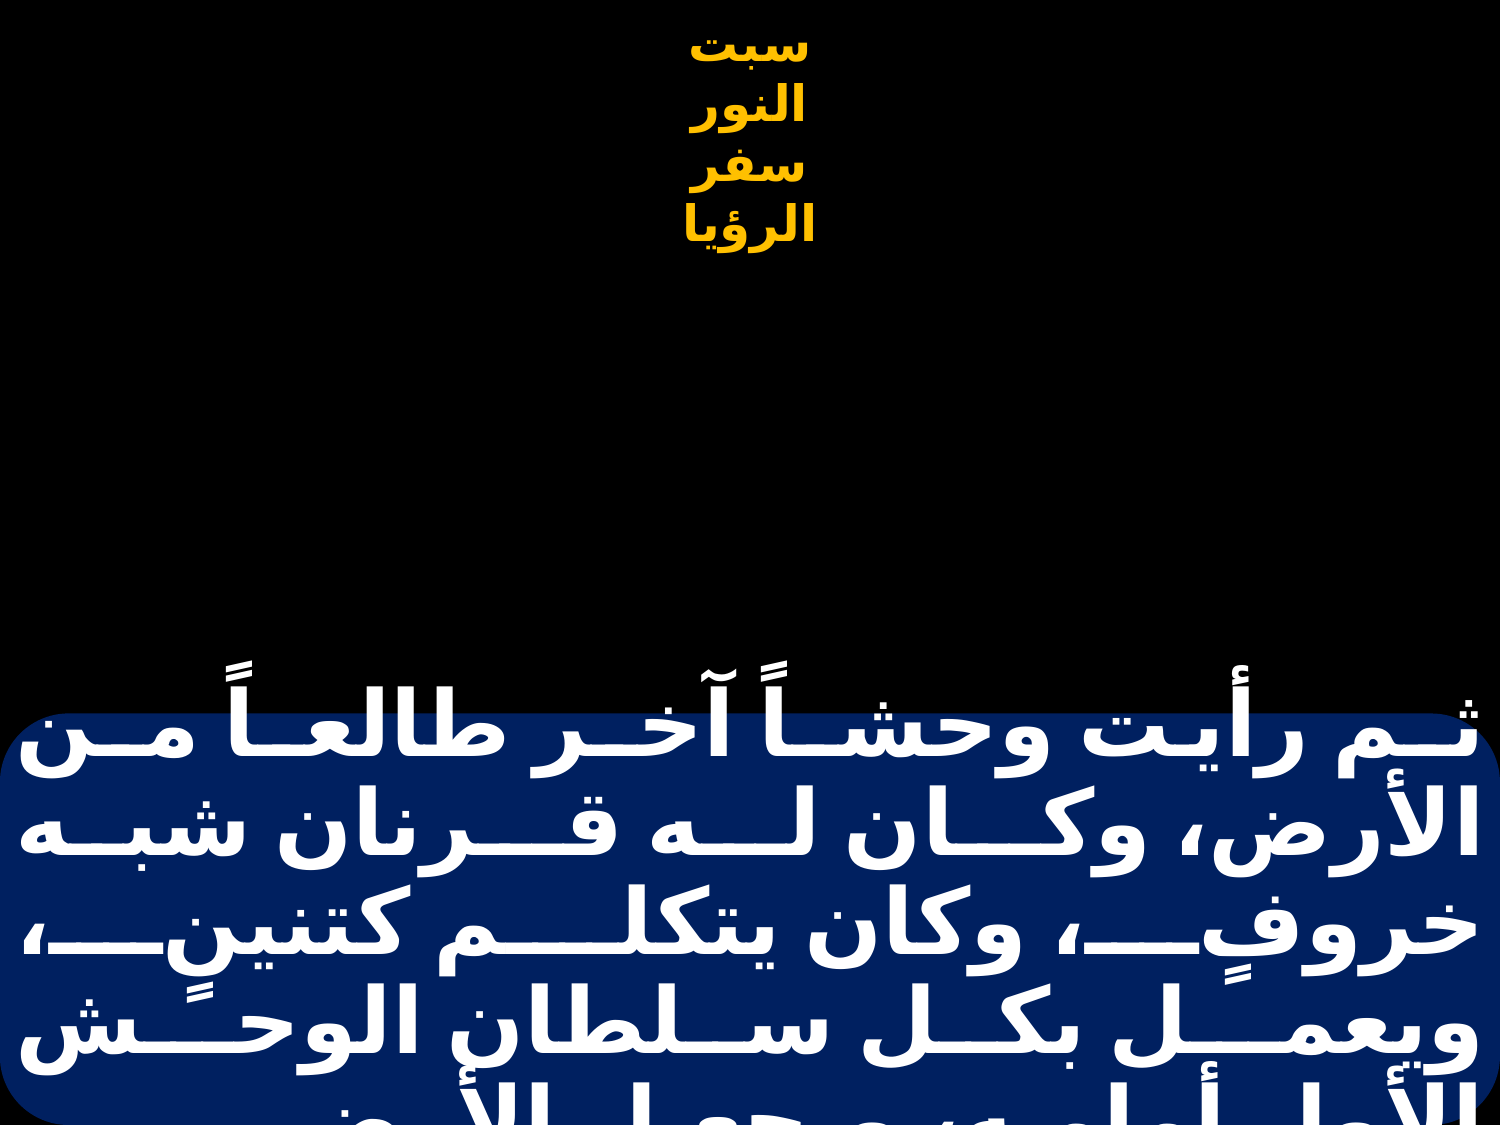

# ثـم رأيت وحشـاً آخـر طالعـاً مـن الأرض، وكـان لـه قـرنان شبه خروفٍ، وكان يتكلم كتنينٍ، ويعمـل بكل سلطان الوحـش الأول أمامـه، ويجعـل الأرض